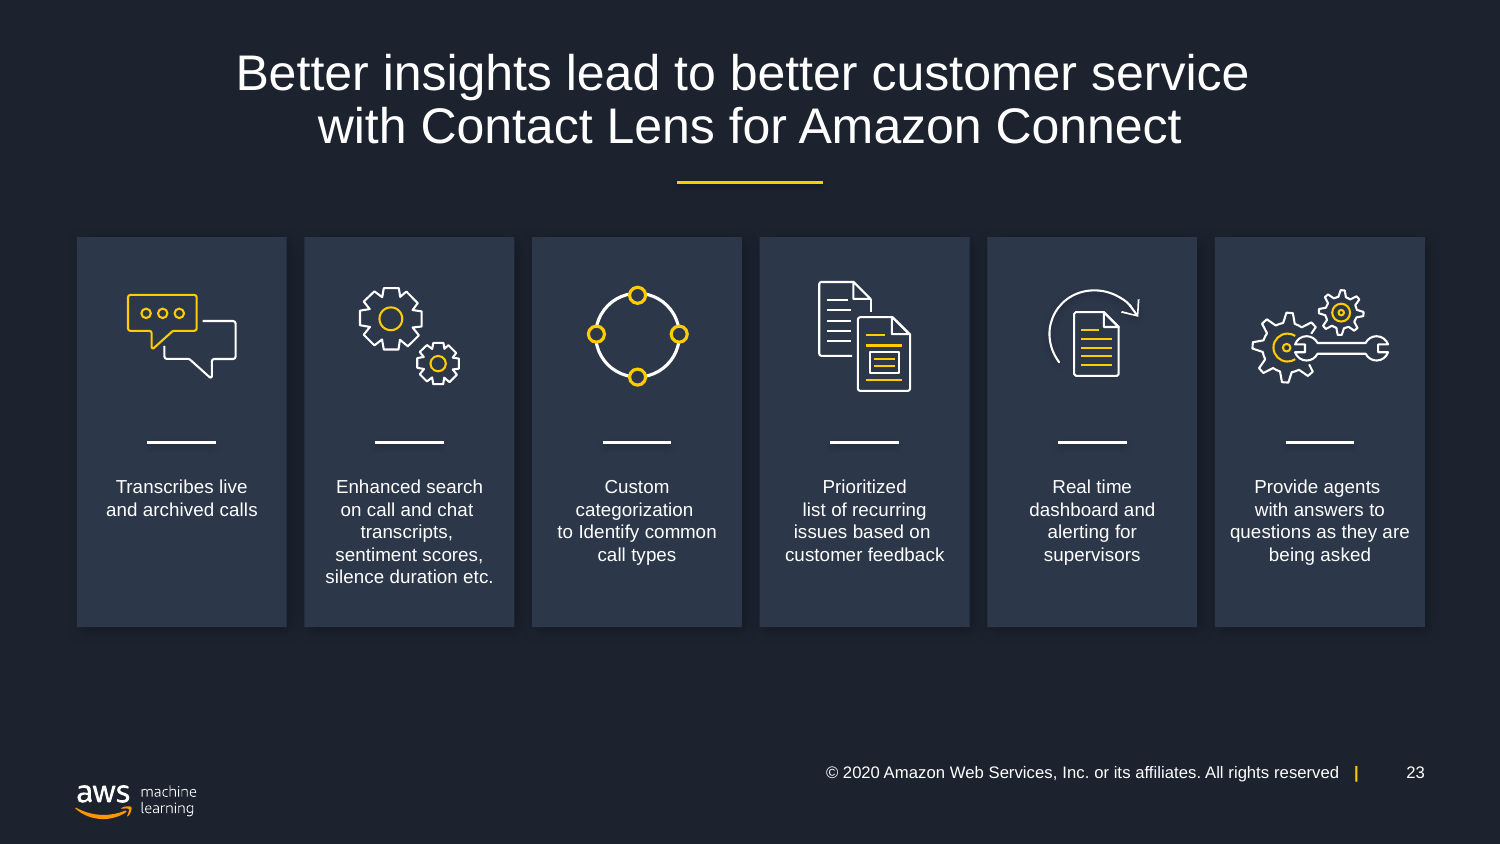

# Better insights lead to better customer service with Contact Lens for Amazon Connect

Transcribes live
and archived calls

Enhanced search
on call and chat
transcripts,
sentiment scores,
silence duration etc.

Custom categorization
to Identify common
call types

Prioritized
list of recurring
issues based on
customer feedback

Real time
dashboard and
alerting for supervisors

Provide agents
with answers to questions as they are being asked